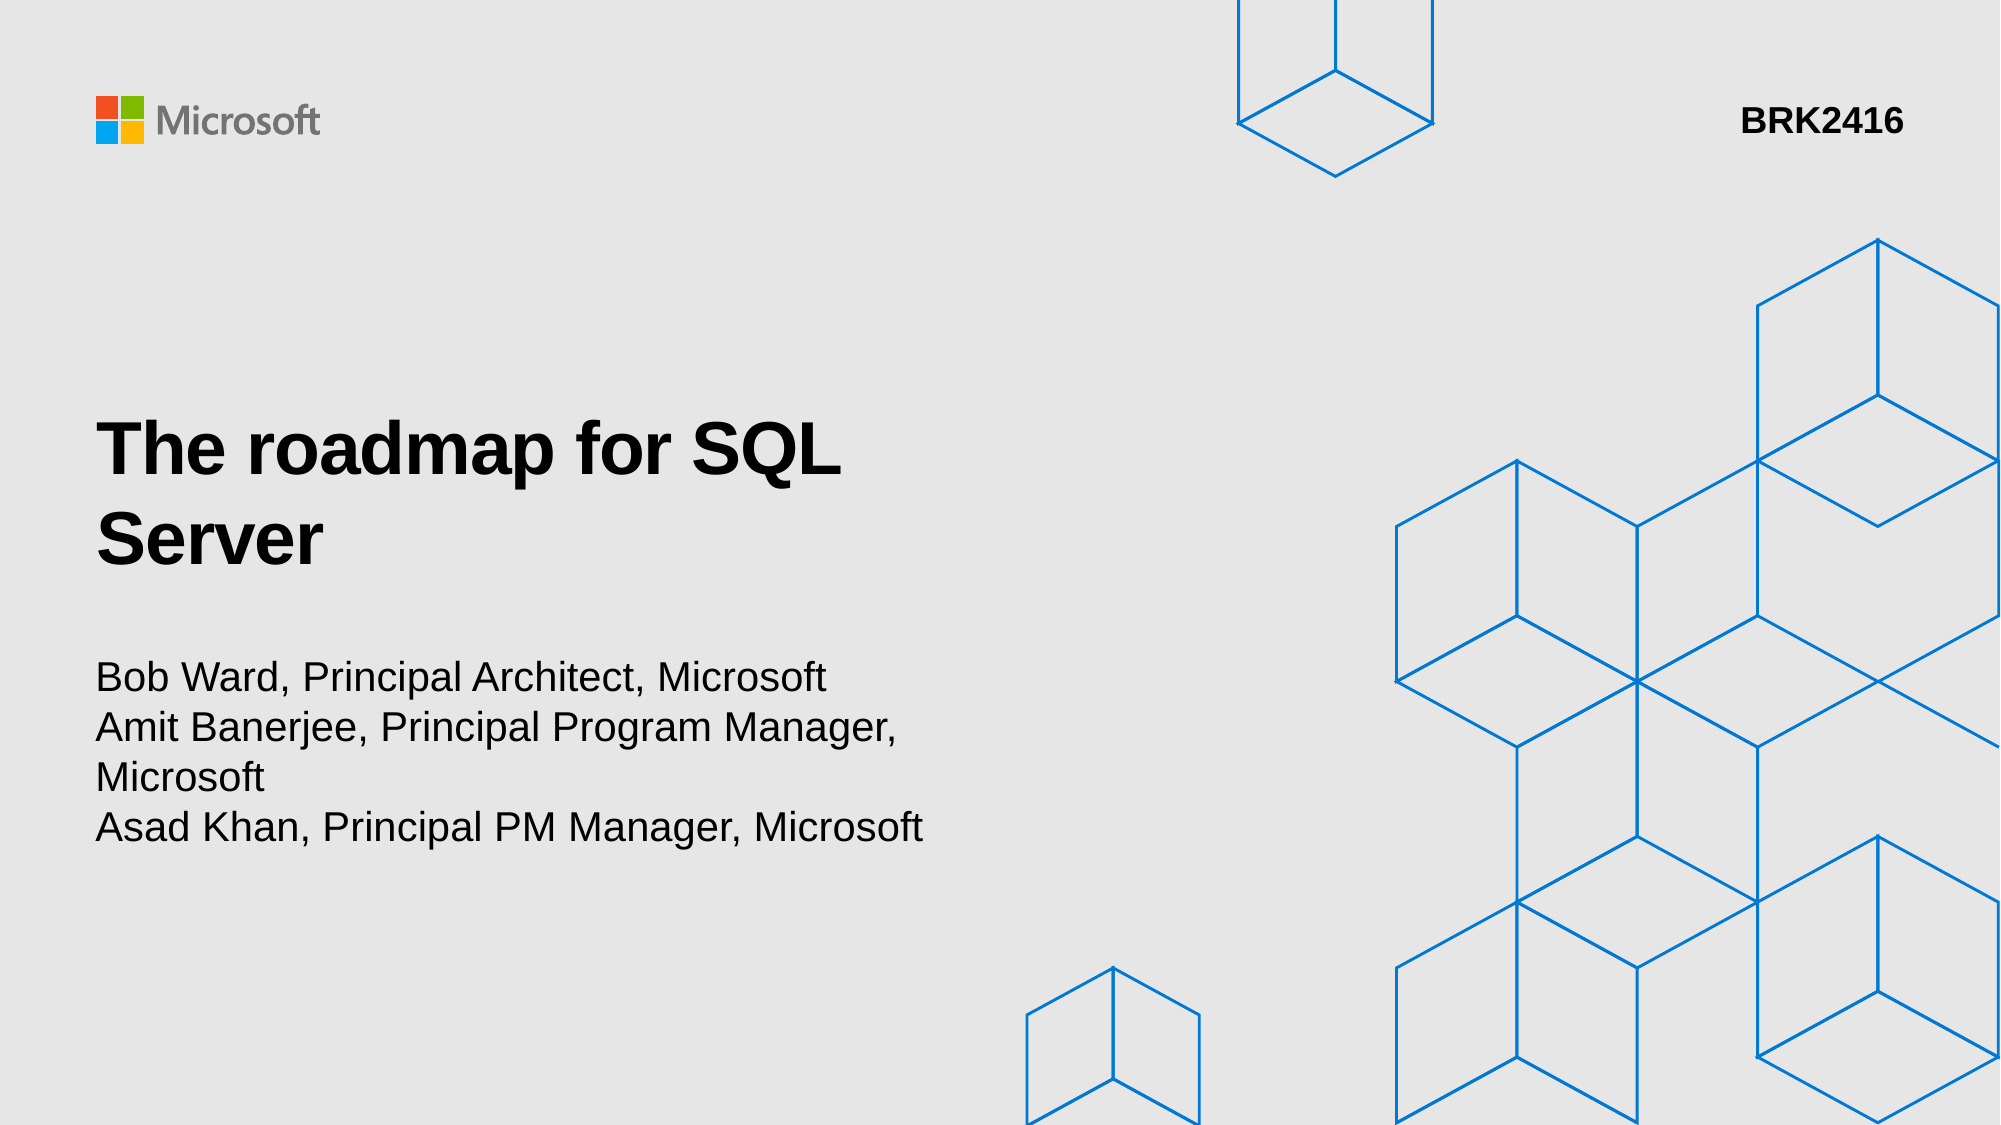

BRK2416
# The roadmap for SQL Server
Bob Ward, Principal Architect, Microsoft
Amit Banerjee, Principal Program Manager, Microsoft
Asad Khan, Principal PM Manager, Microsoft